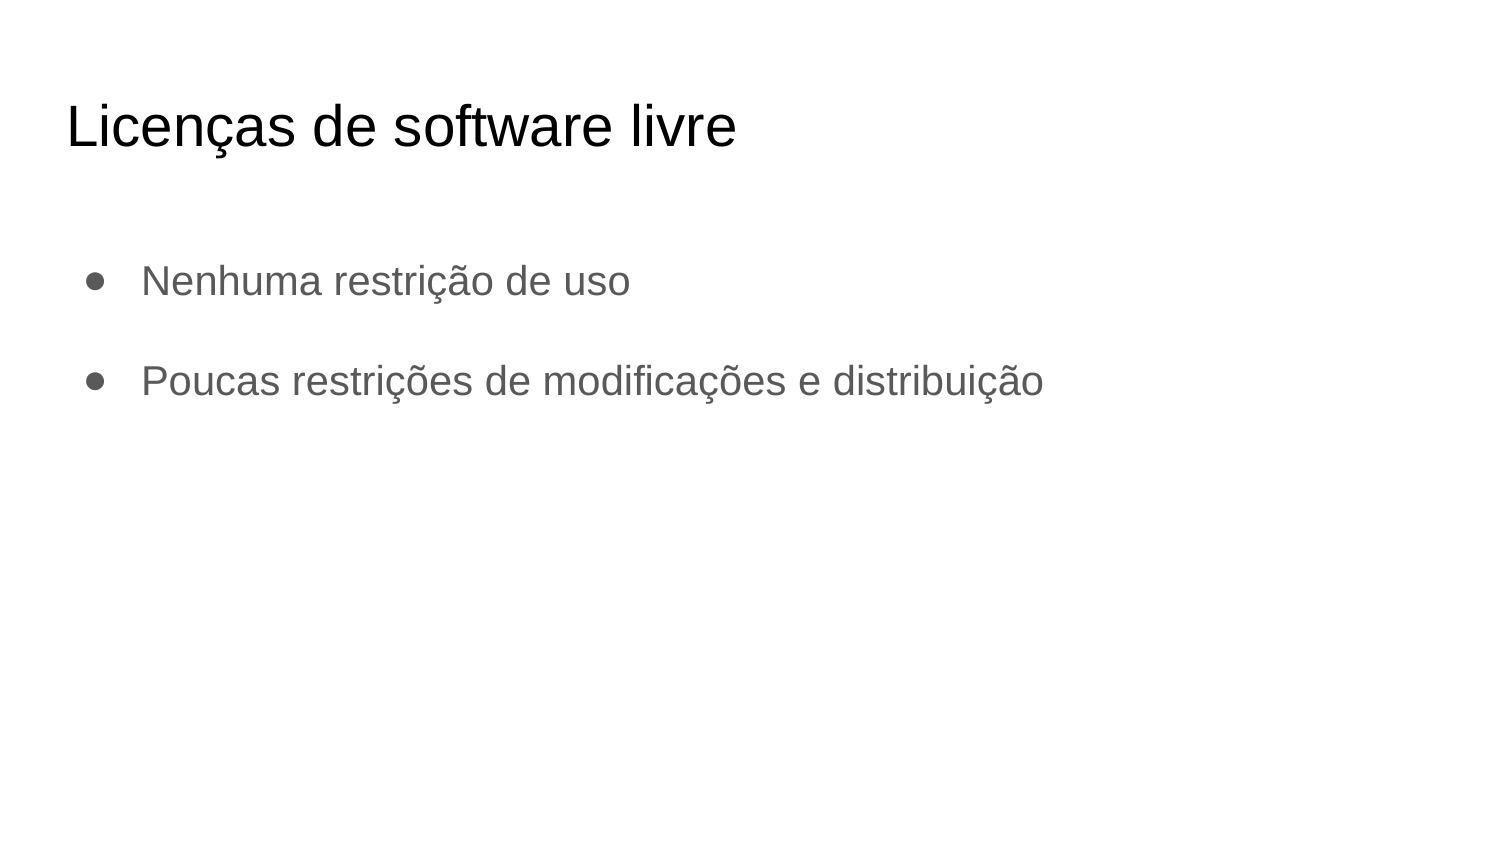

# Licenças de software livre
Nenhuma restrição de uso
Poucas restrições de modificações e distribuição